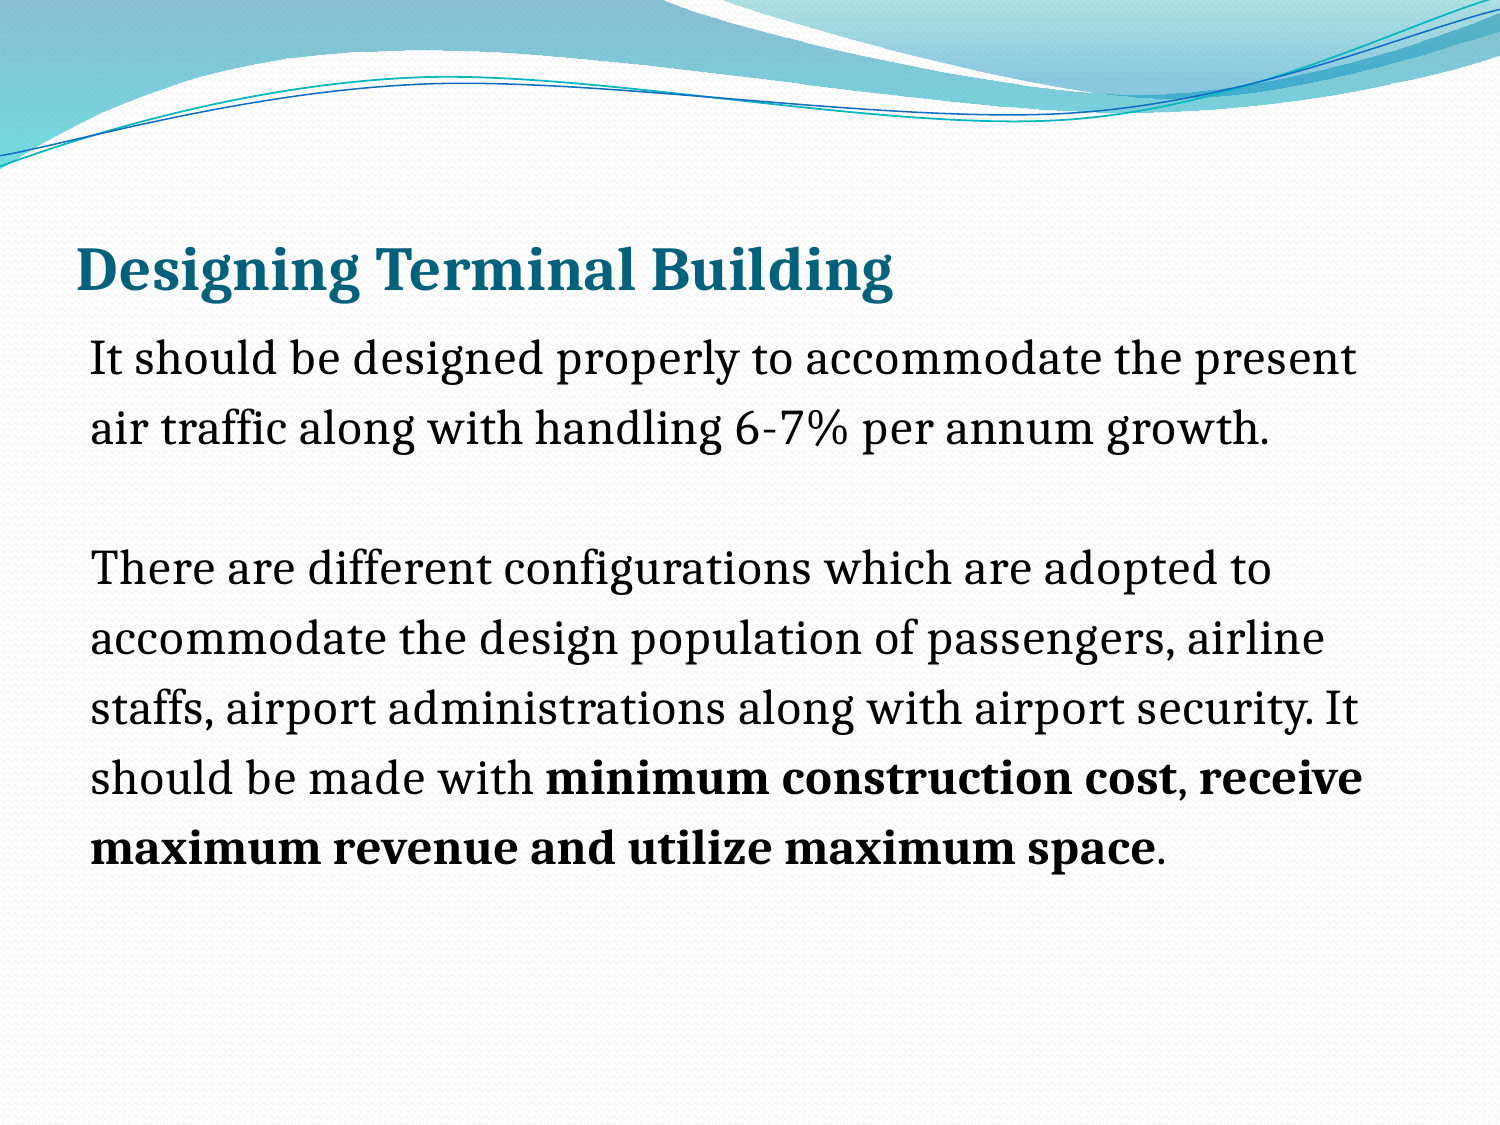

# Designing Terminal Building
It should be designed properly to accommodate the present
air traffic along with handling 6-7% per annum growth.

There are different configurations which are adopted to
accommodate the design population of passengers, airline
staffs, airport administrations along with airport security. It
should be made with minimum construction cost, receive
maximum revenue and utilize maximum space.